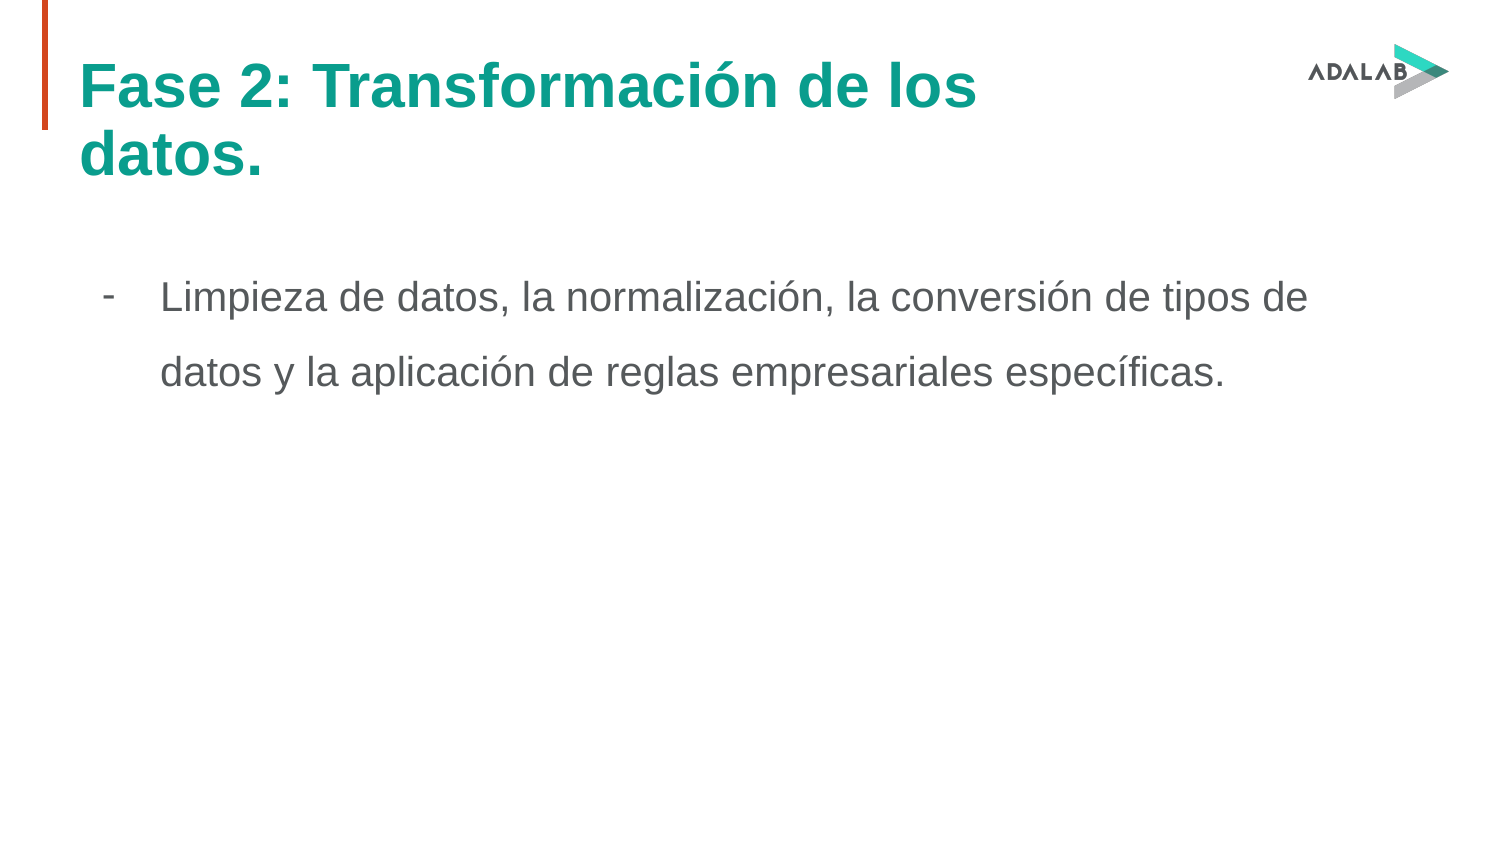

# Fase 2: Transformación de los datos.

Limpieza de datos, la normalización, la conversión de tipos de datos y la aplicación de reglas empresariales específicas.